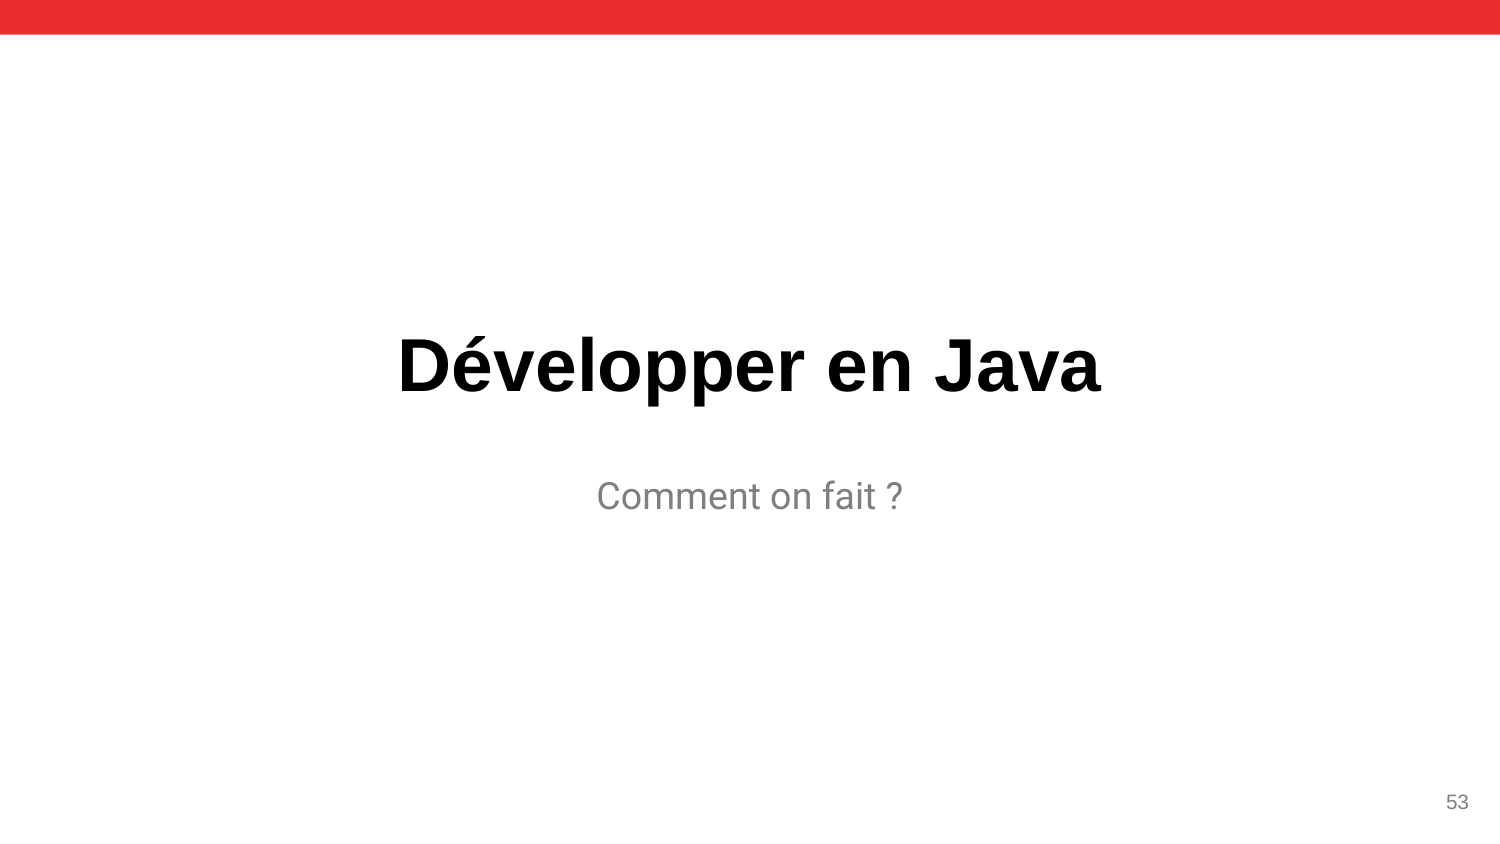

# Développer en Java
Comment on fait ?
53